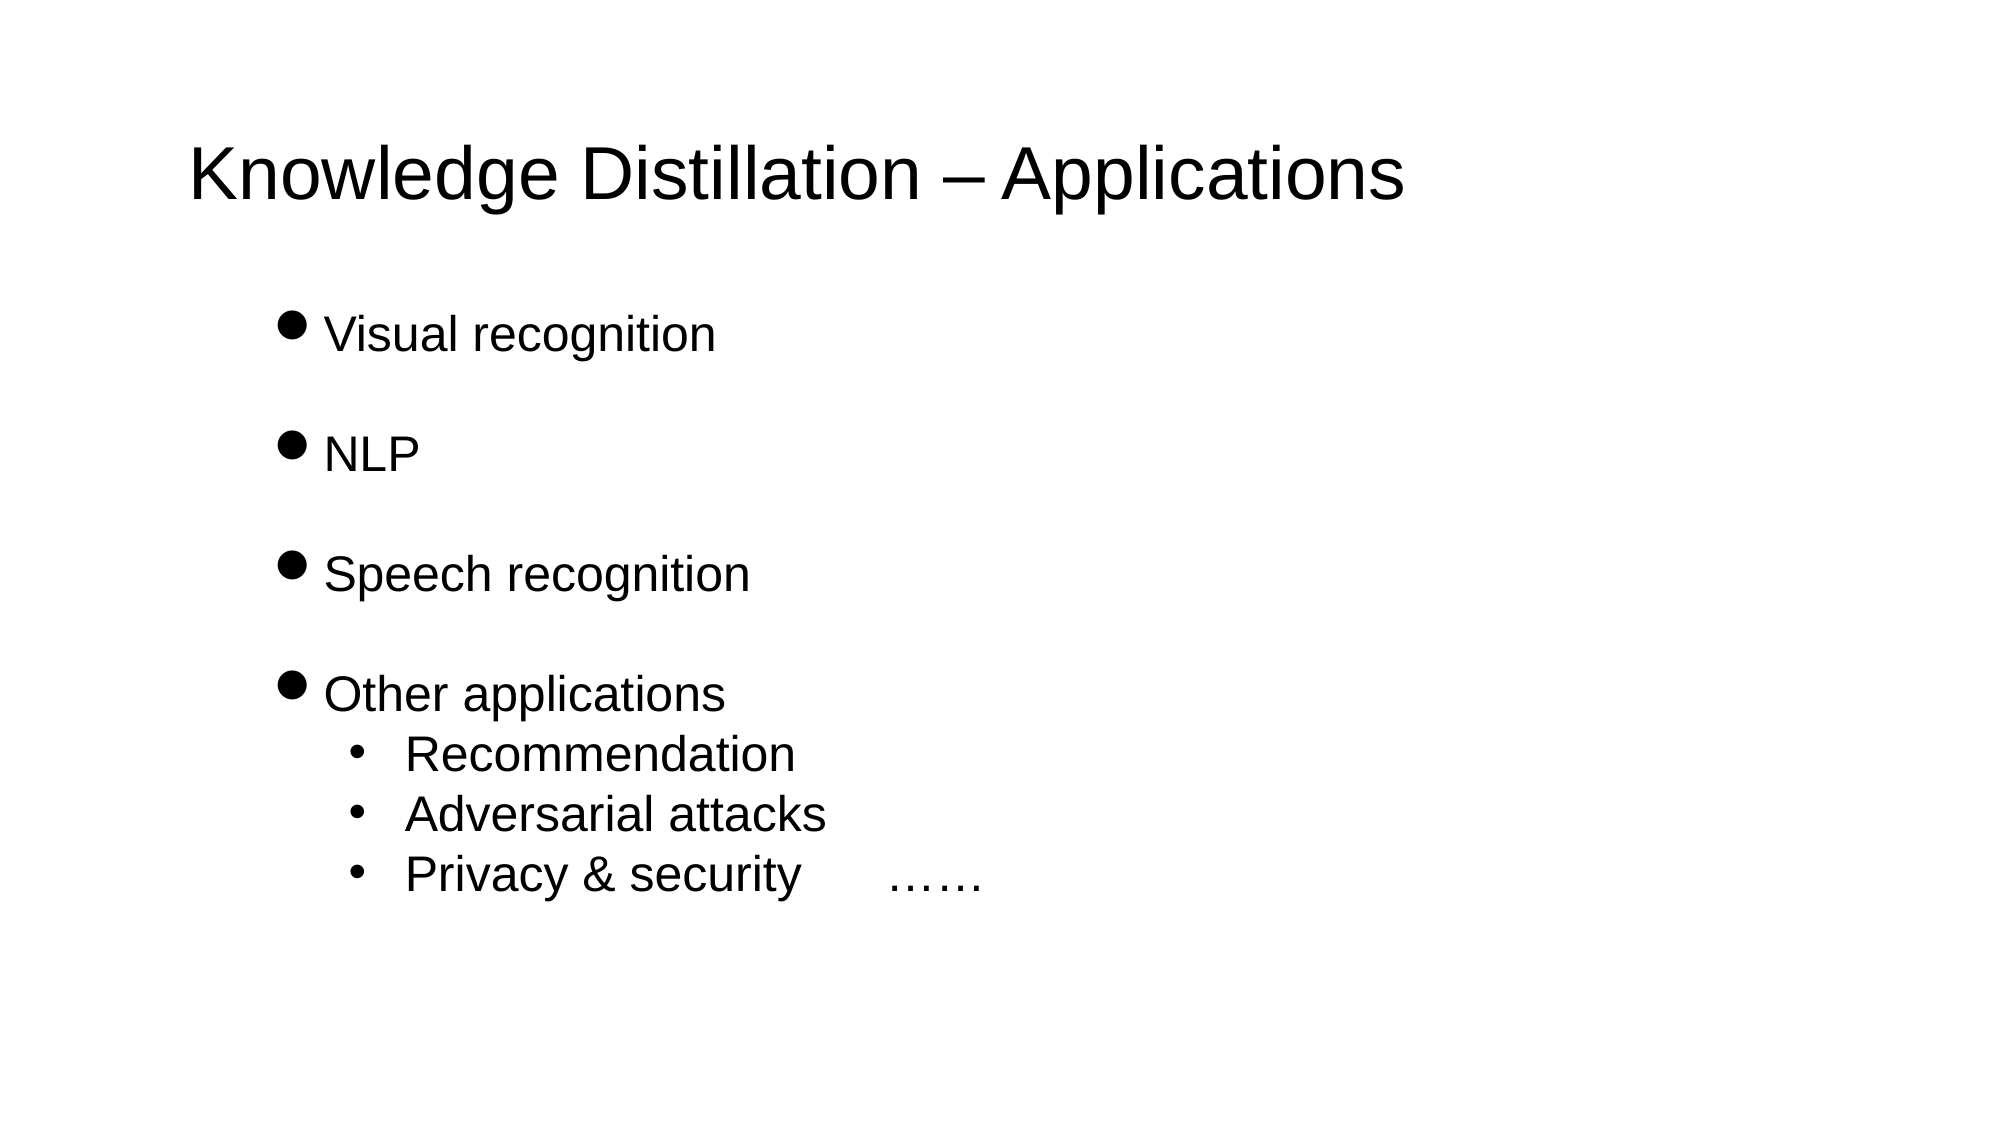

Knowledge Distillation – Applications
Visual recognition

NLP

Speech recognition

Other applications
Recommendation
Adversarial attacks
Privacy & security      ……